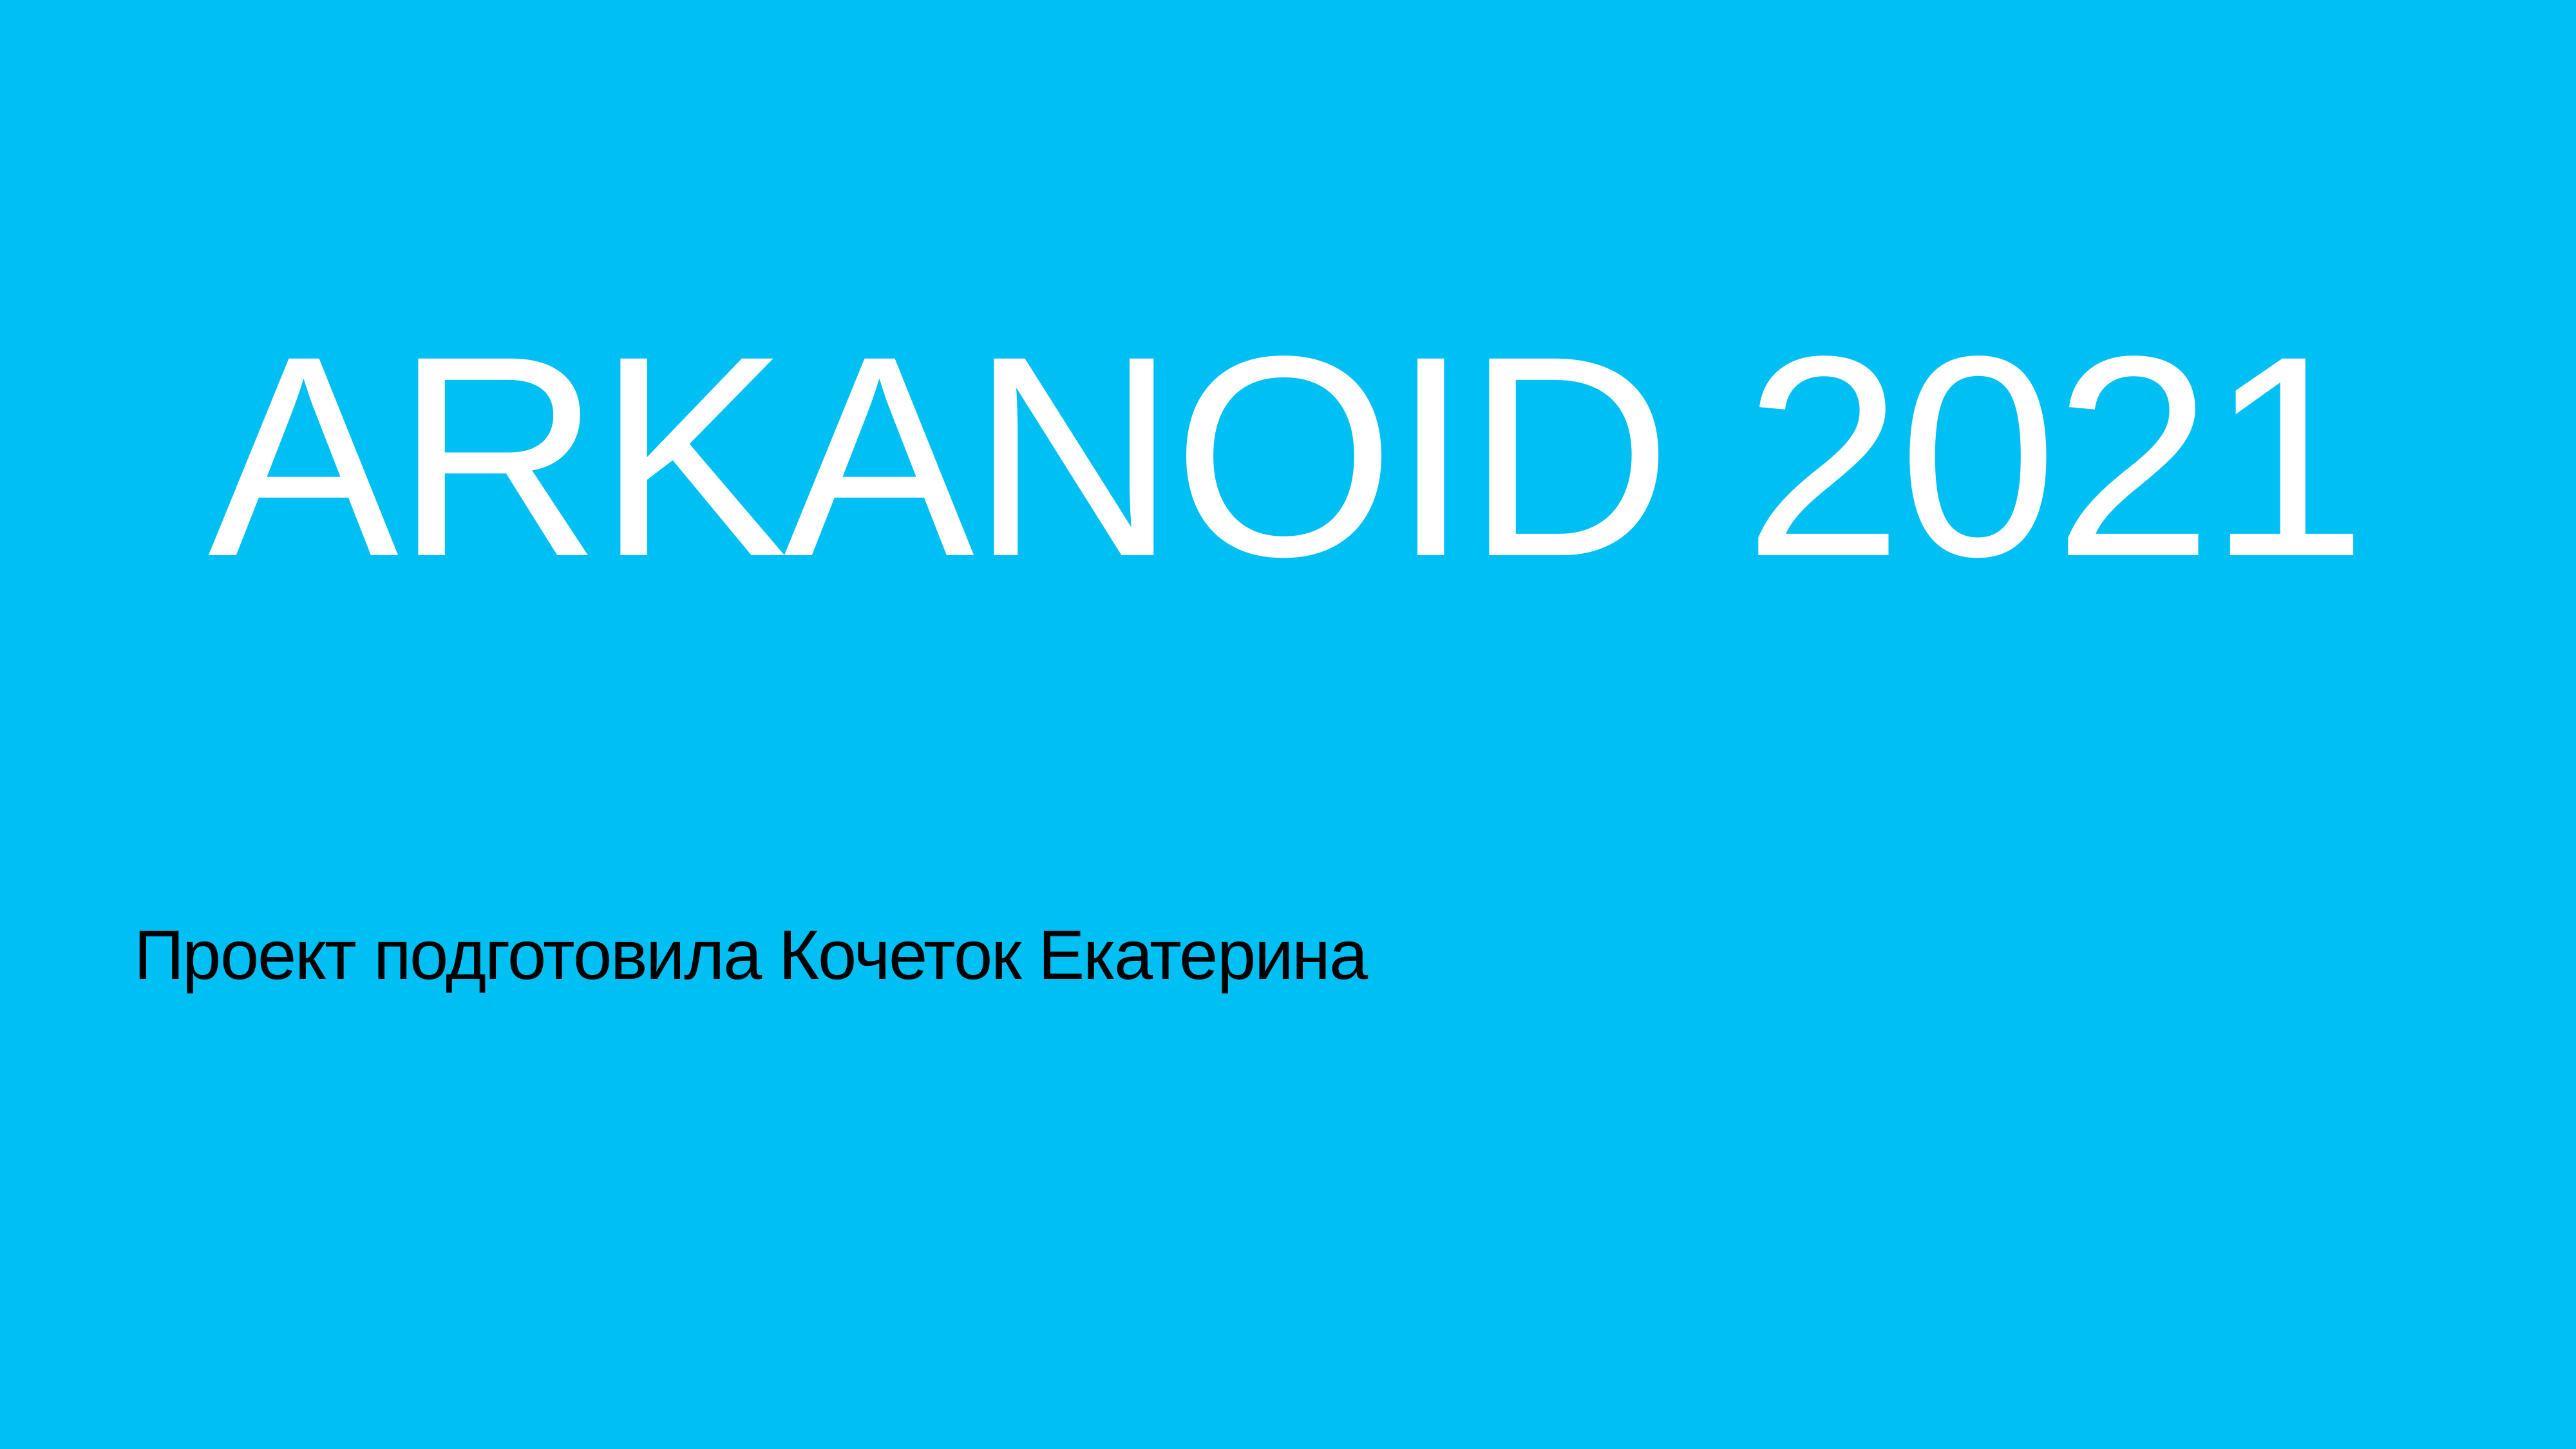

# ARkanoid 2021
Проект подготовила Кочеток Екатерина